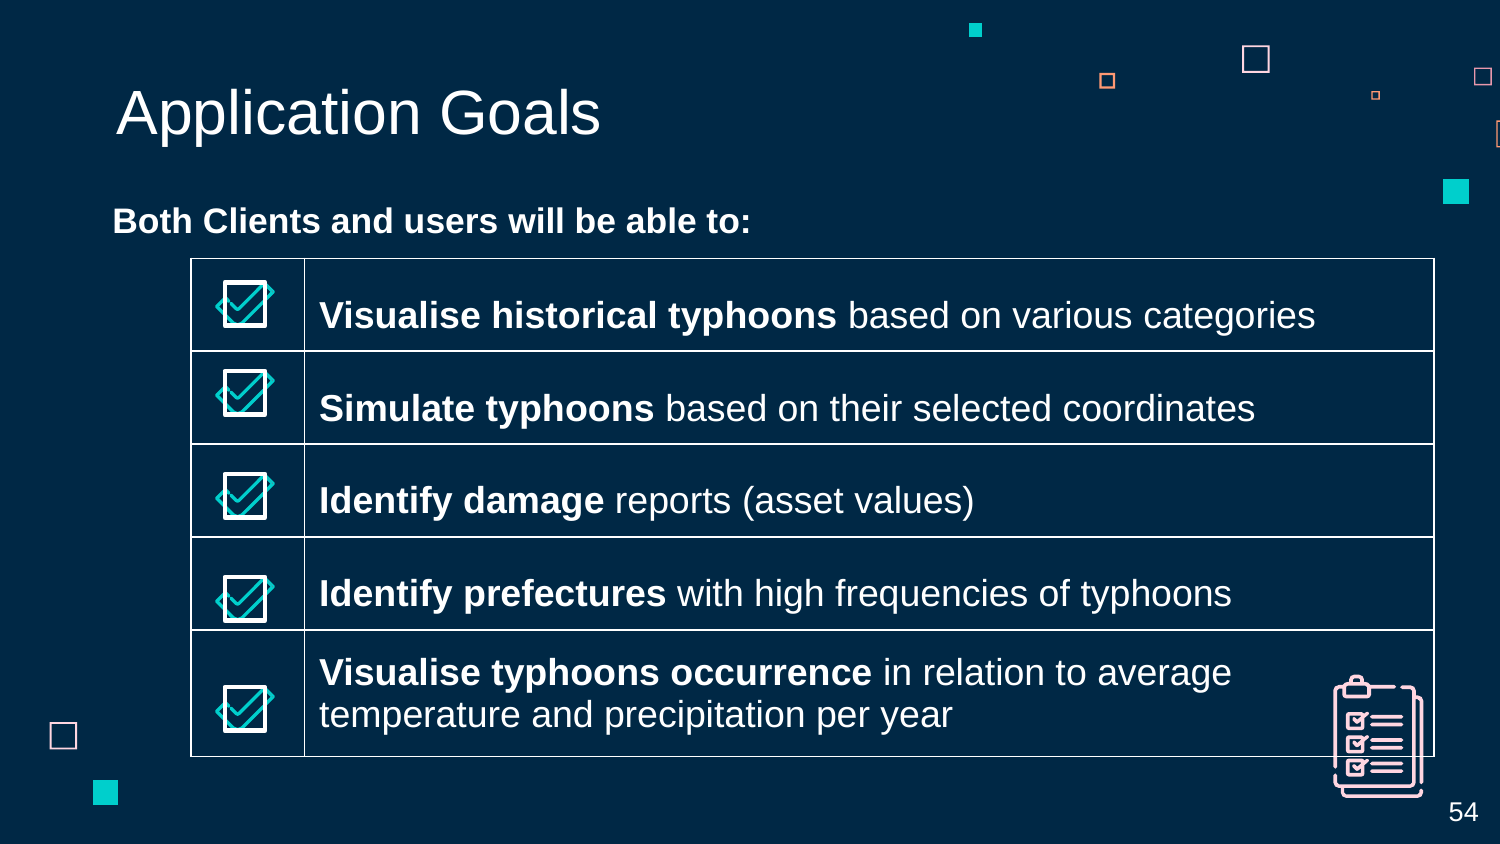

# Application Goals
Both Clients and users will be able to:
|  | Visualise historical typhoons based on various categories |
| --- | --- |
|  | Simulate typhoons based on their selected coordinates |
|  | Identify damage reports (asset values) |
|  | Identify prefectures with high frequencies of typhoons |
|  | Visualise typhoons occurrence in relation to average temperature and precipitation per year |

54